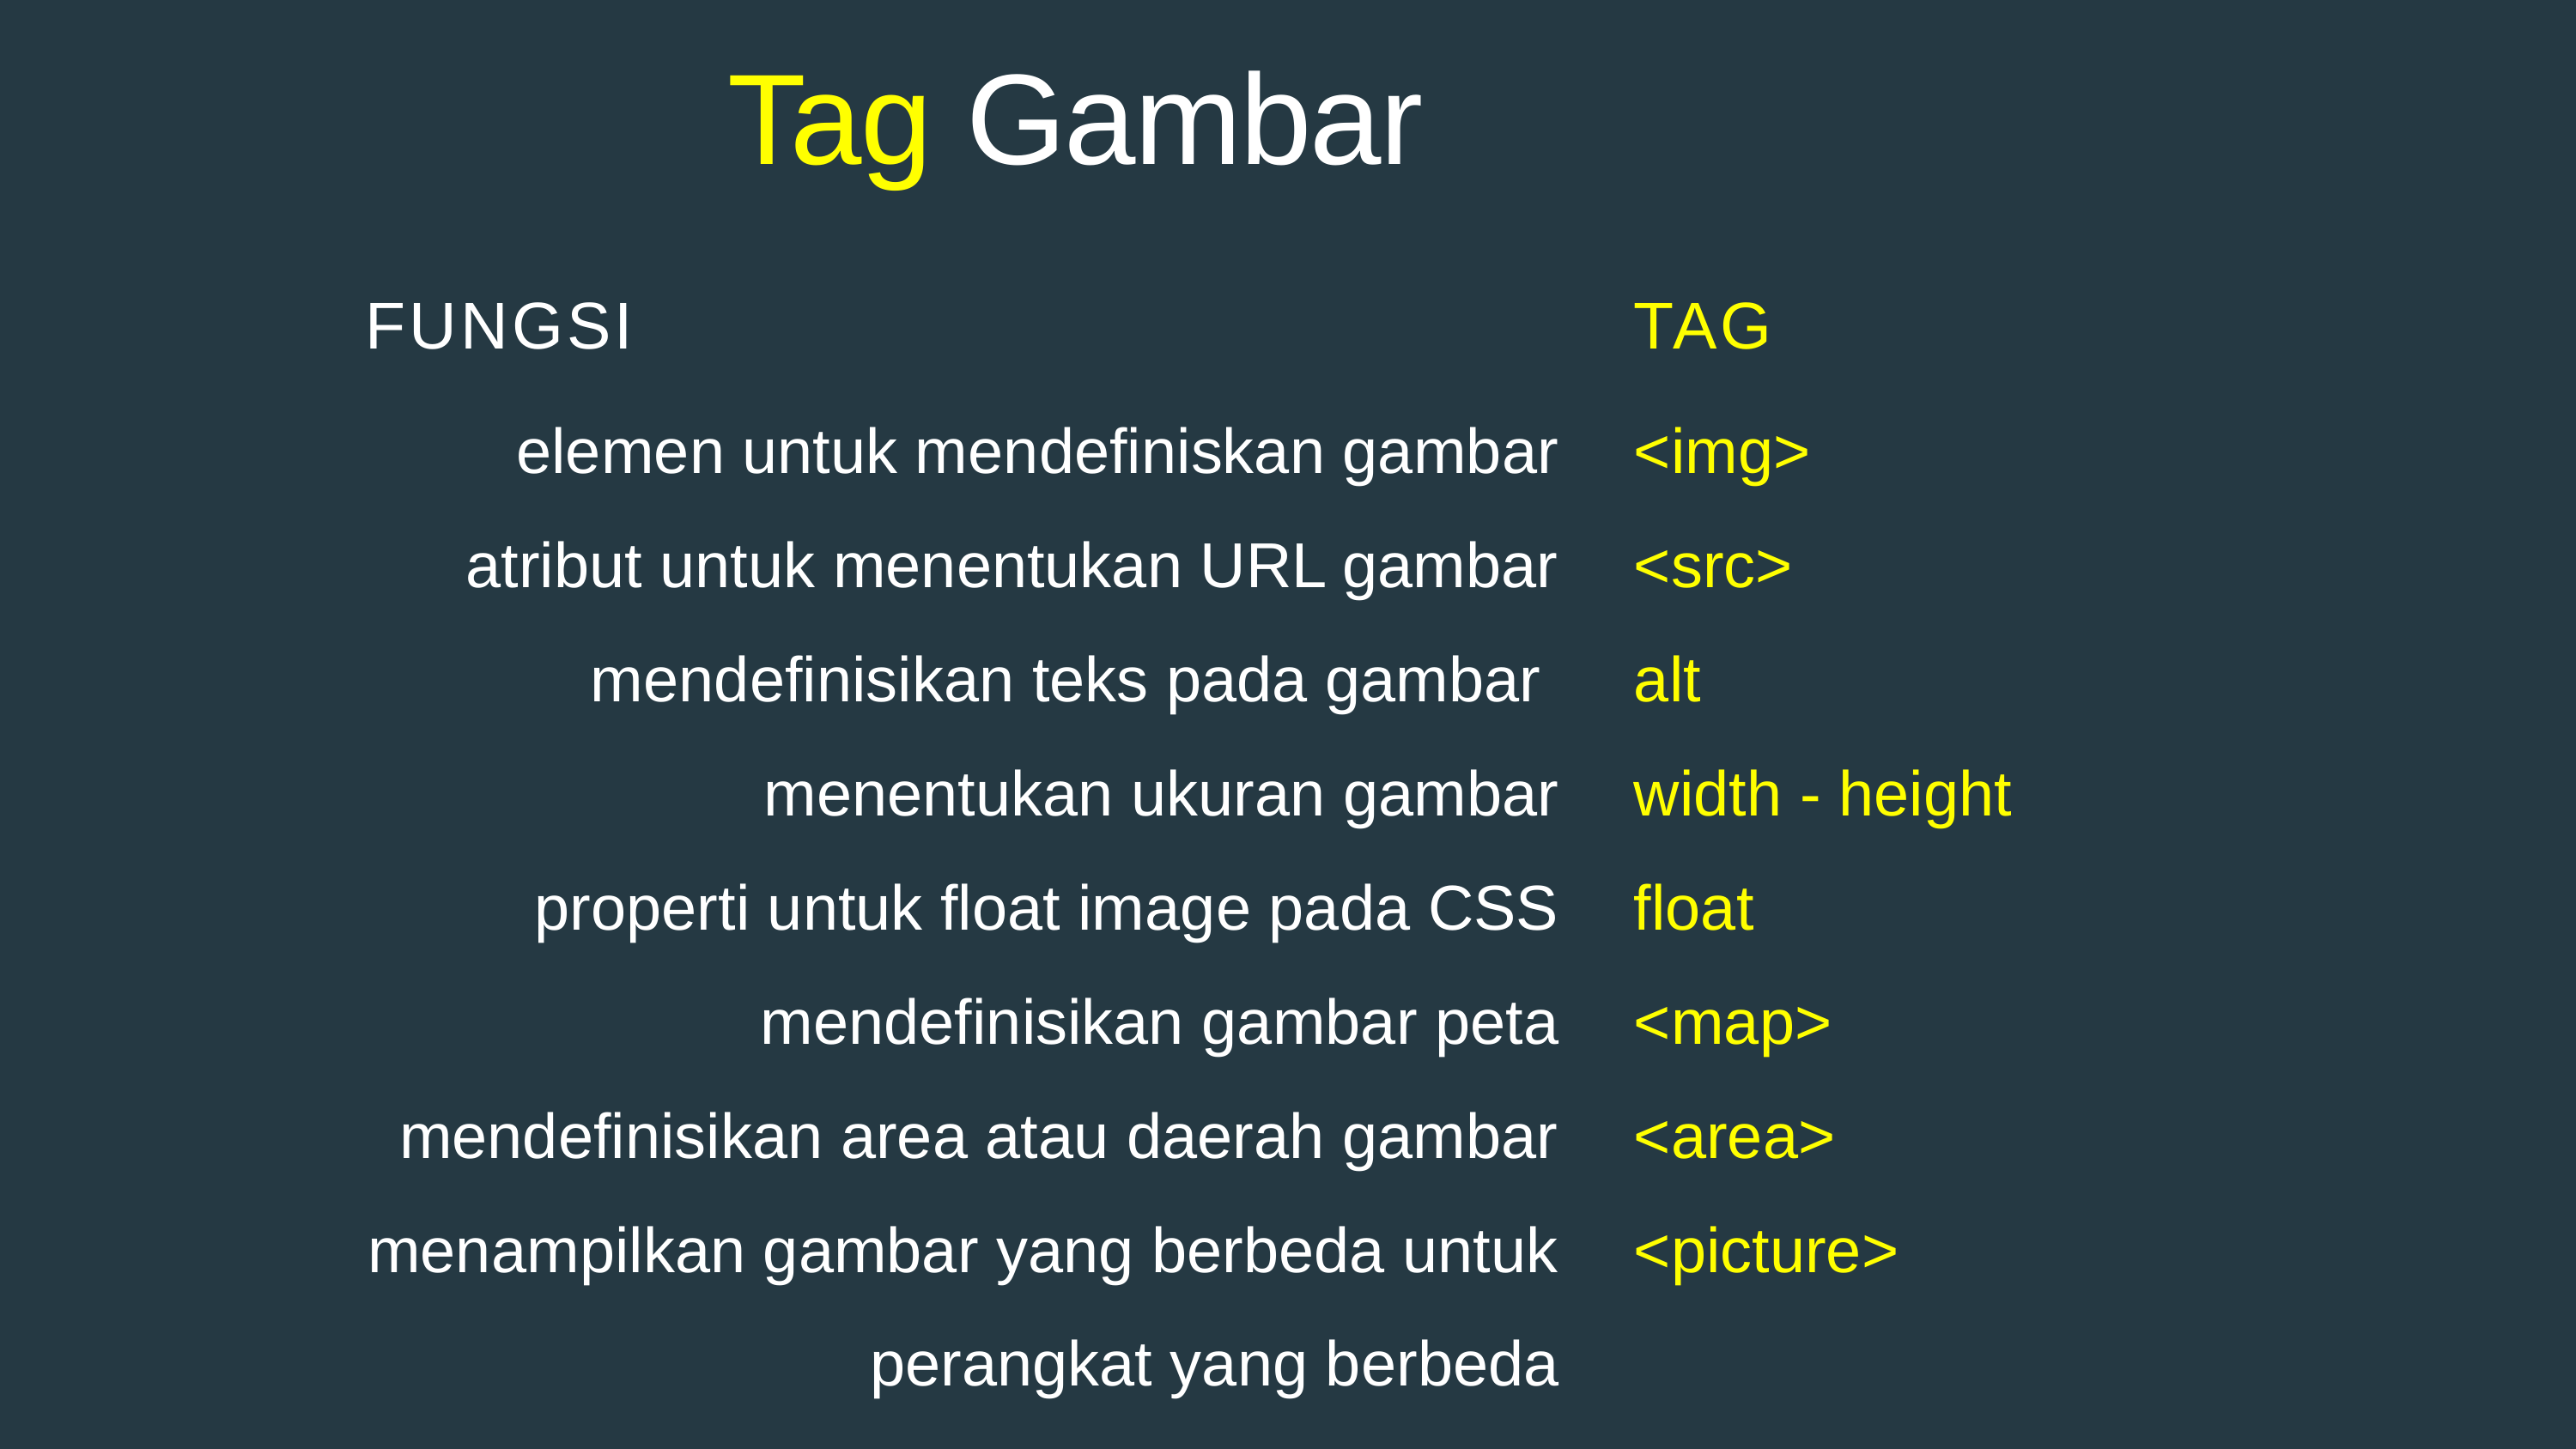

Tag Gambar
FUNGSI
TAG
elemen untuk mendefiniskan gambar
atribut untuk menentukan URL gambar
mendefinisikan teks pada gambar
menentukan ukuran gambar
properti untuk float image pada CSS
mendefinisikan gambar peta
mendefinisikan area atau daerah gambar
menampilkan gambar yang berbeda untuk perangkat yang berbeda
<img>
<src>
alt
width - height
float
<map>
<area>
<picture>